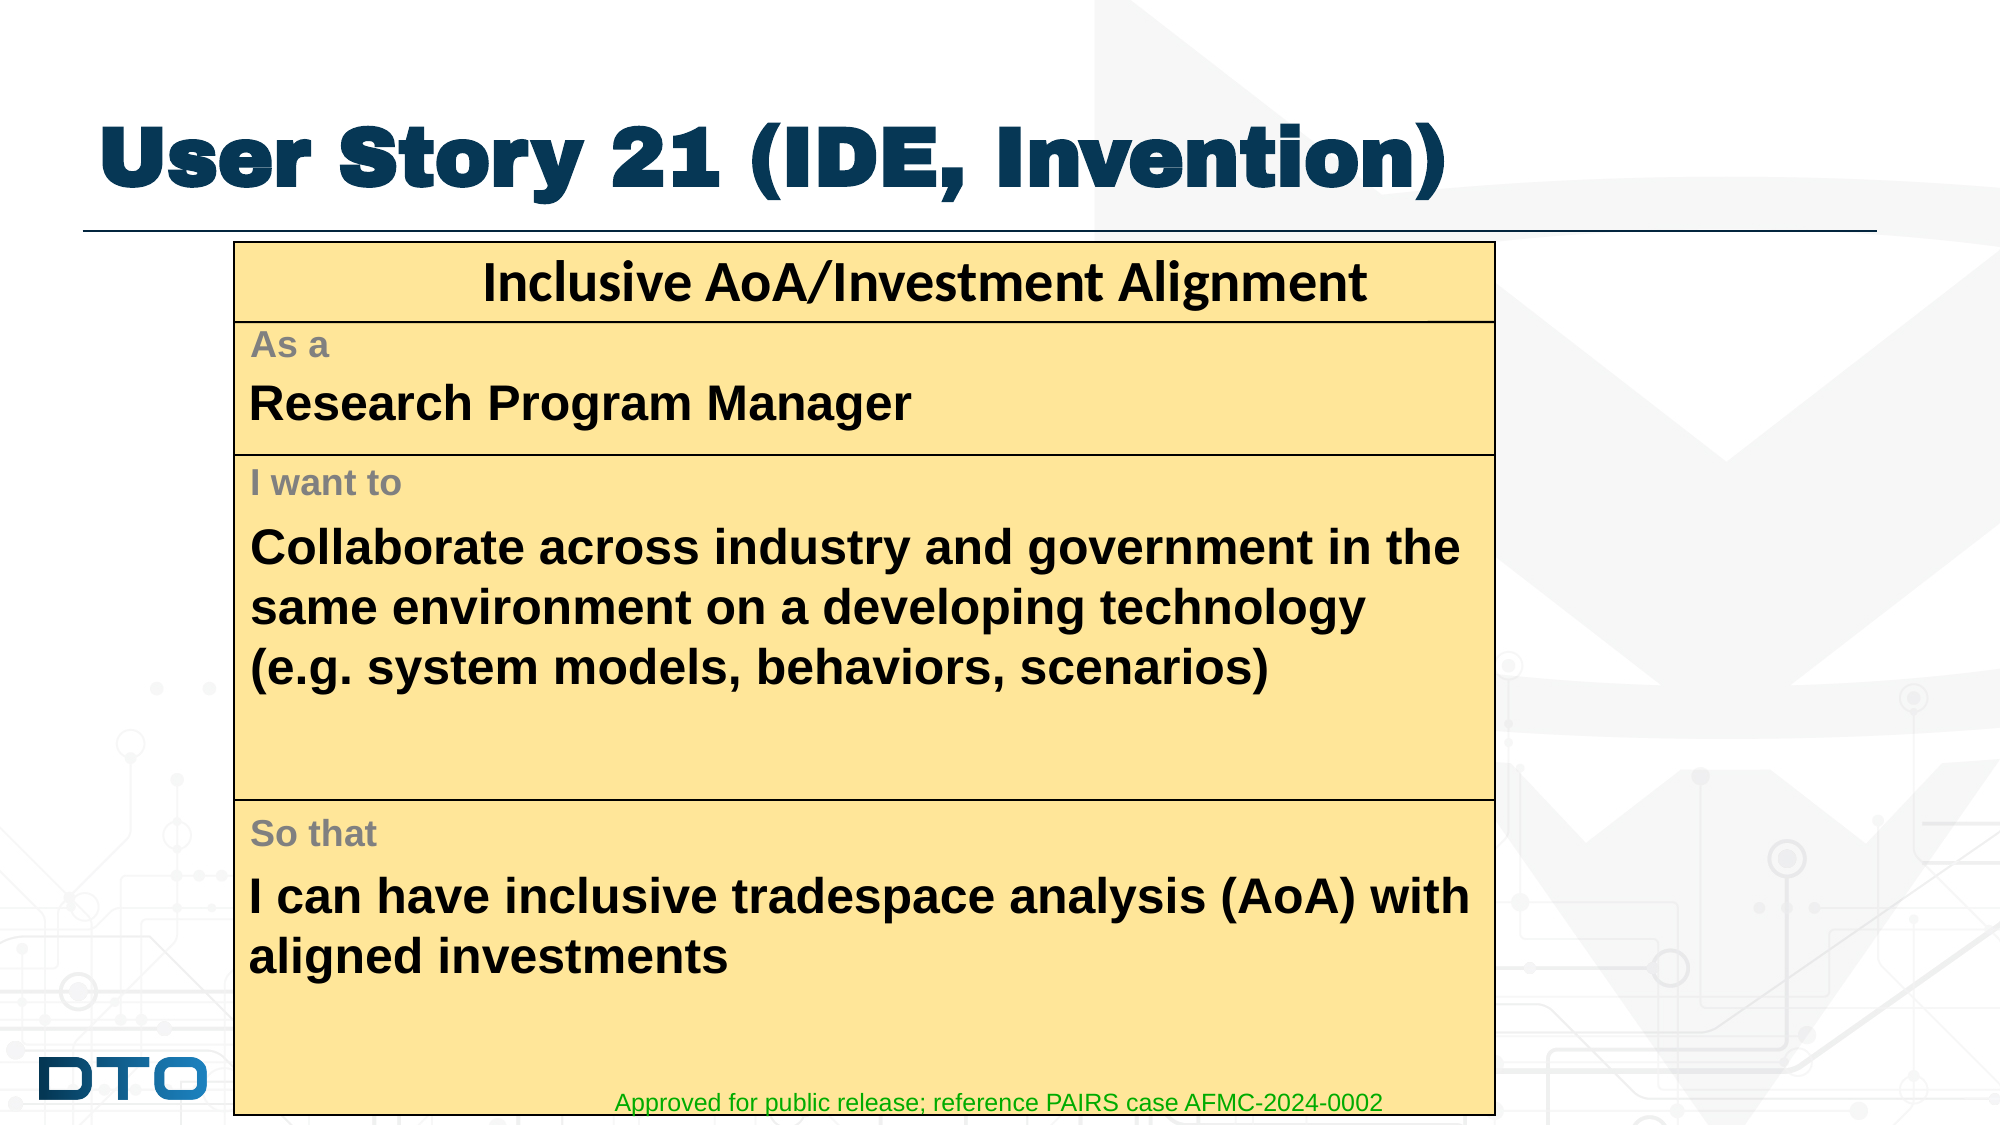

# User Story 21 (IDE, Invention)
Inclusive AoA/Investment Alignment

As a
Research Program Manager
I want to
Collaborate across industry and government in the same environment on a developing technology (e.g. system models, behaviors, scenarios)
So that
I can have inclusive tradespace analysis (AoA) with aligned investments
Approved for public release; reference PAIRS case AFMC-2024-0002